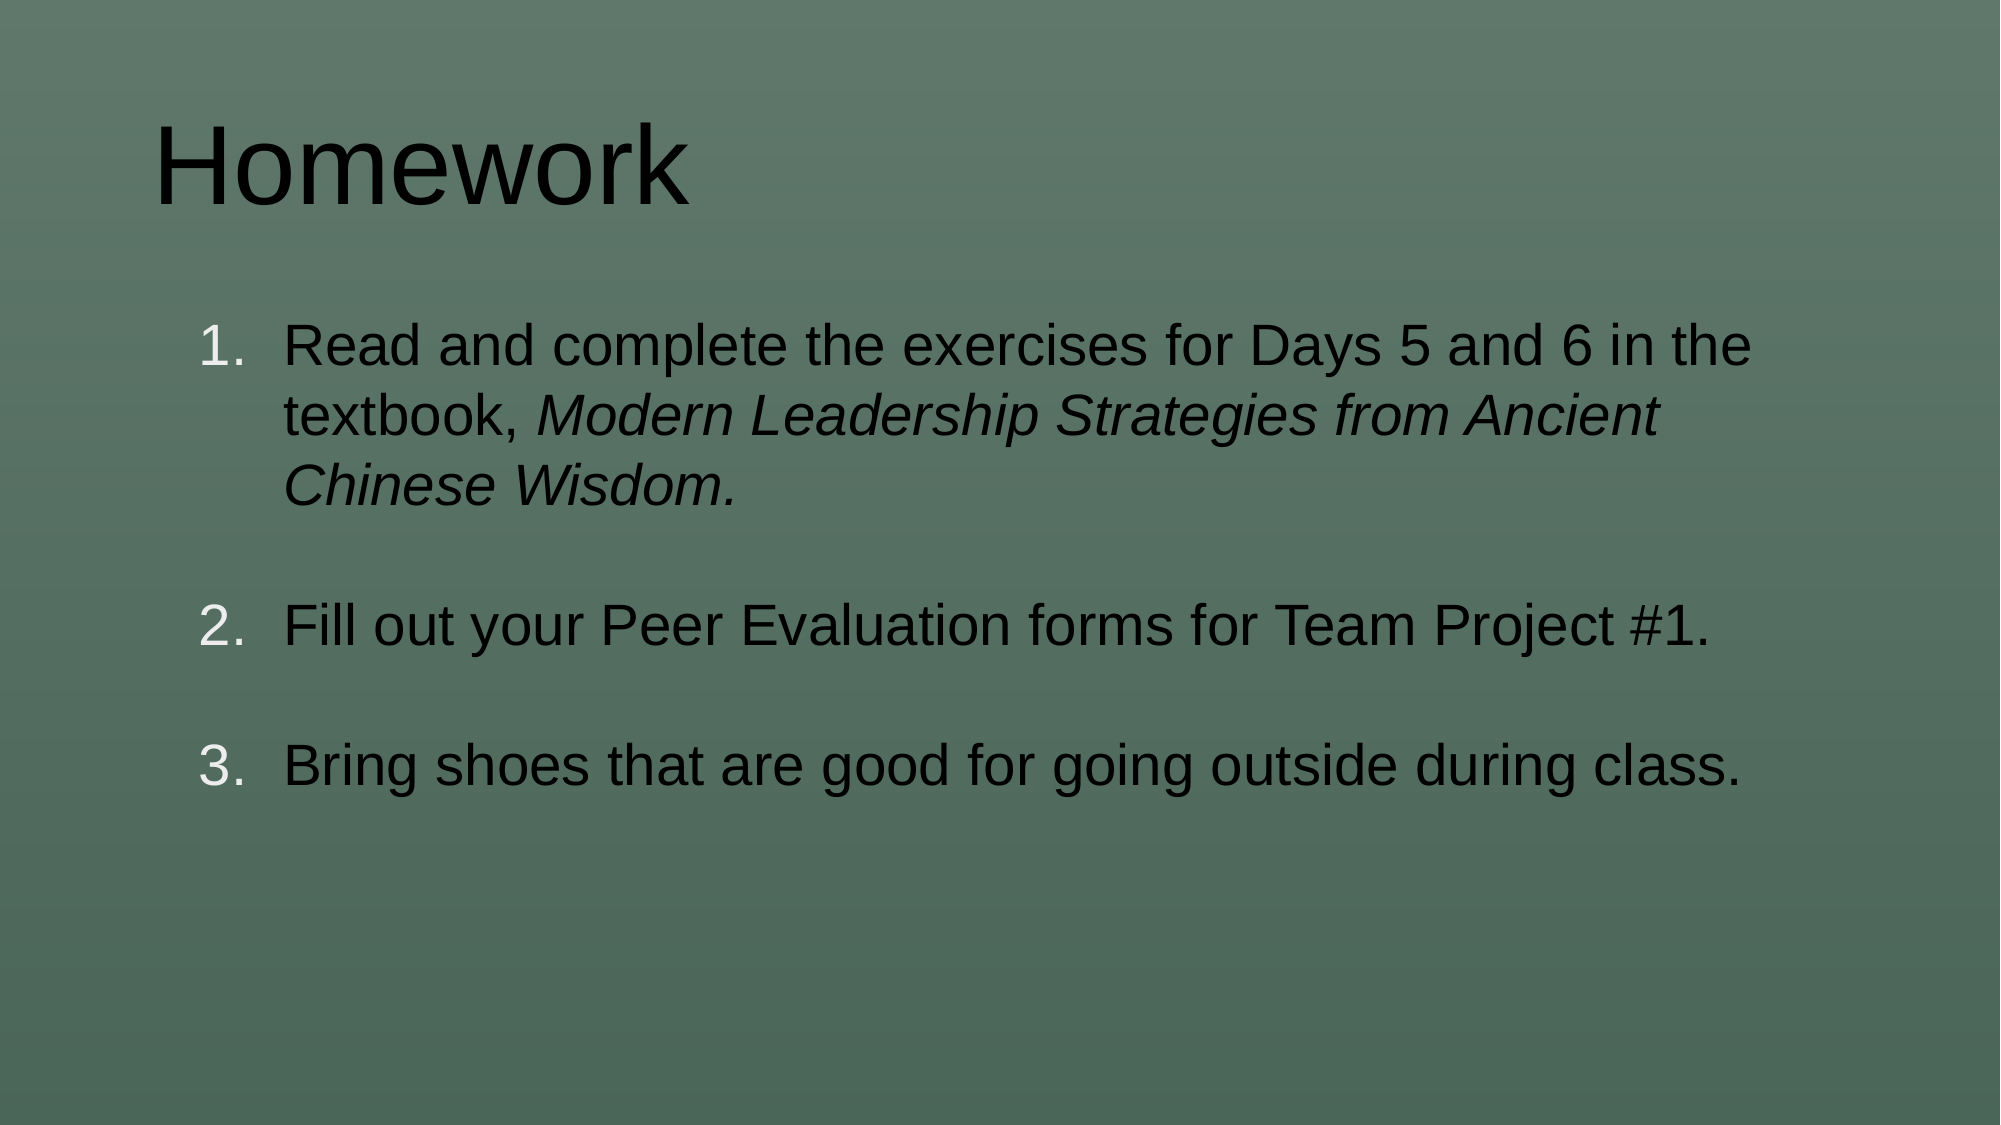

# Homework
Read and complete the exercises for Days 5 and 6 in the textbook, Modern Leadership Strategies from Ancient Chinese Wisdom.

Fill out your Peer Evaluation forms for Team Project #1.

Bring shoes that are good for going outside during class.